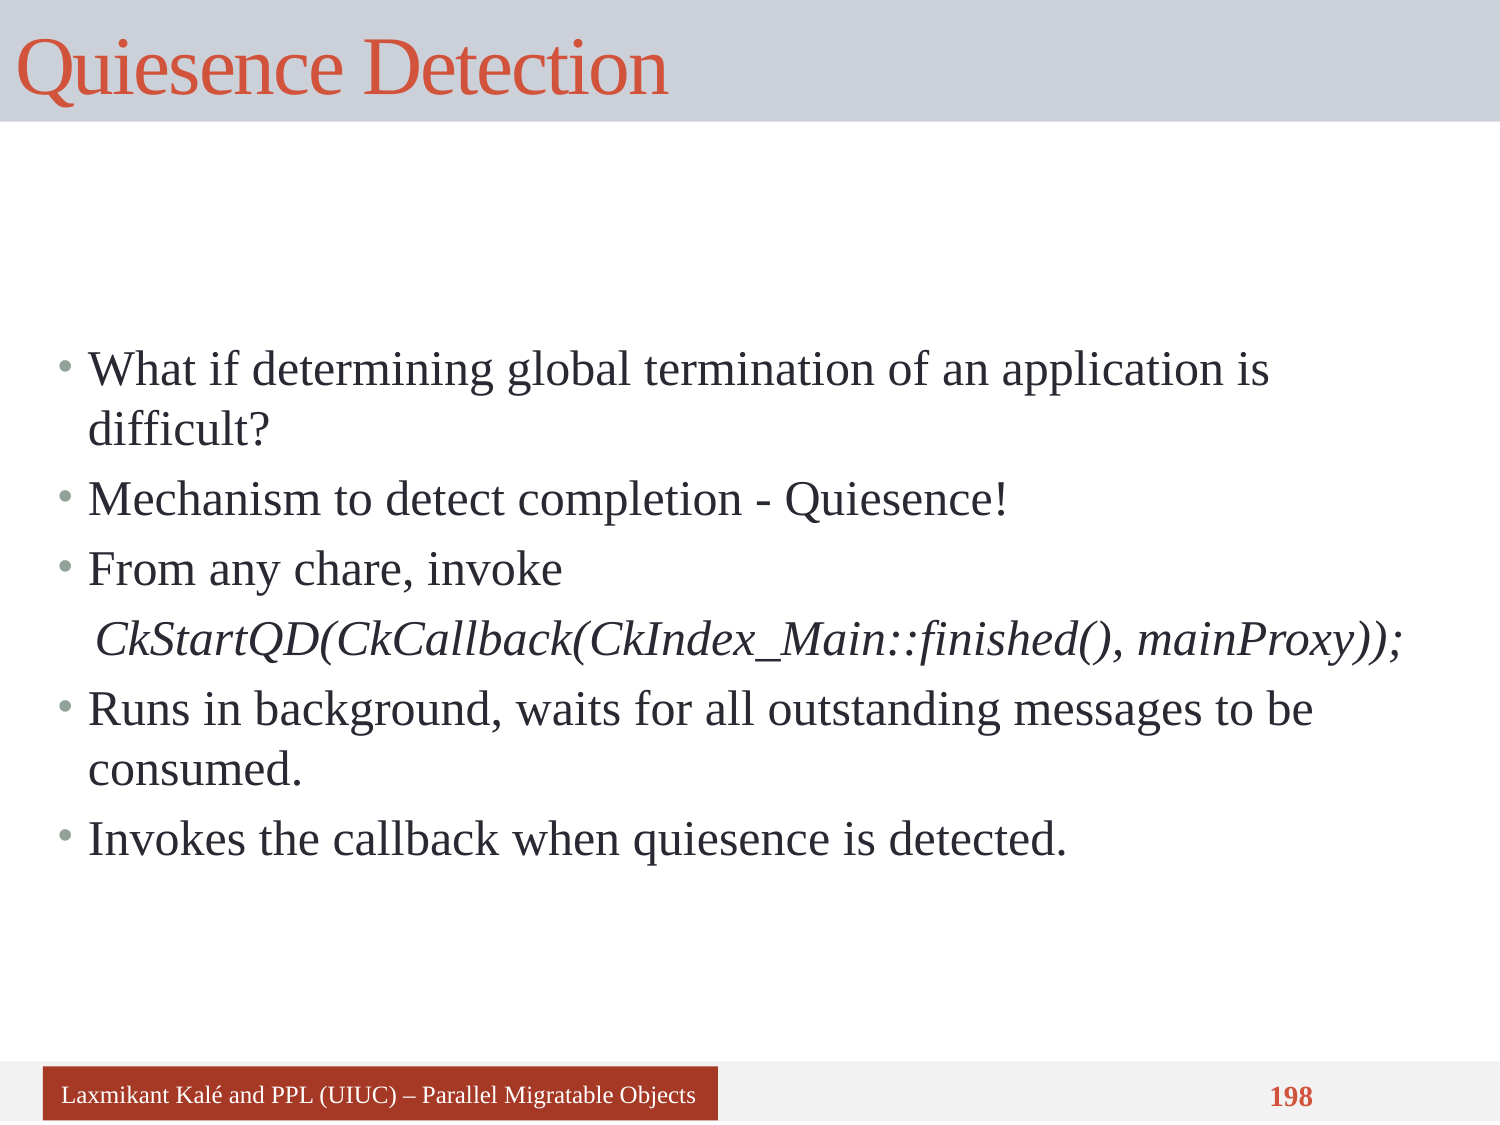

# Quiesence Detection
What if determining global termination of an application is difficult?
Mechanism to detect completion - Quiesence!
From any chare, invoke
CkStartQD(CkCallback(CkIndex_Main::finished(), mainProxy));
Runs in background, waits for all outstanding messages to be consumed.
Invokes the callback when quiesence is detected.
Laxmikant Kalé and PPL (UIUC) – Parallel Migratable Objects
198